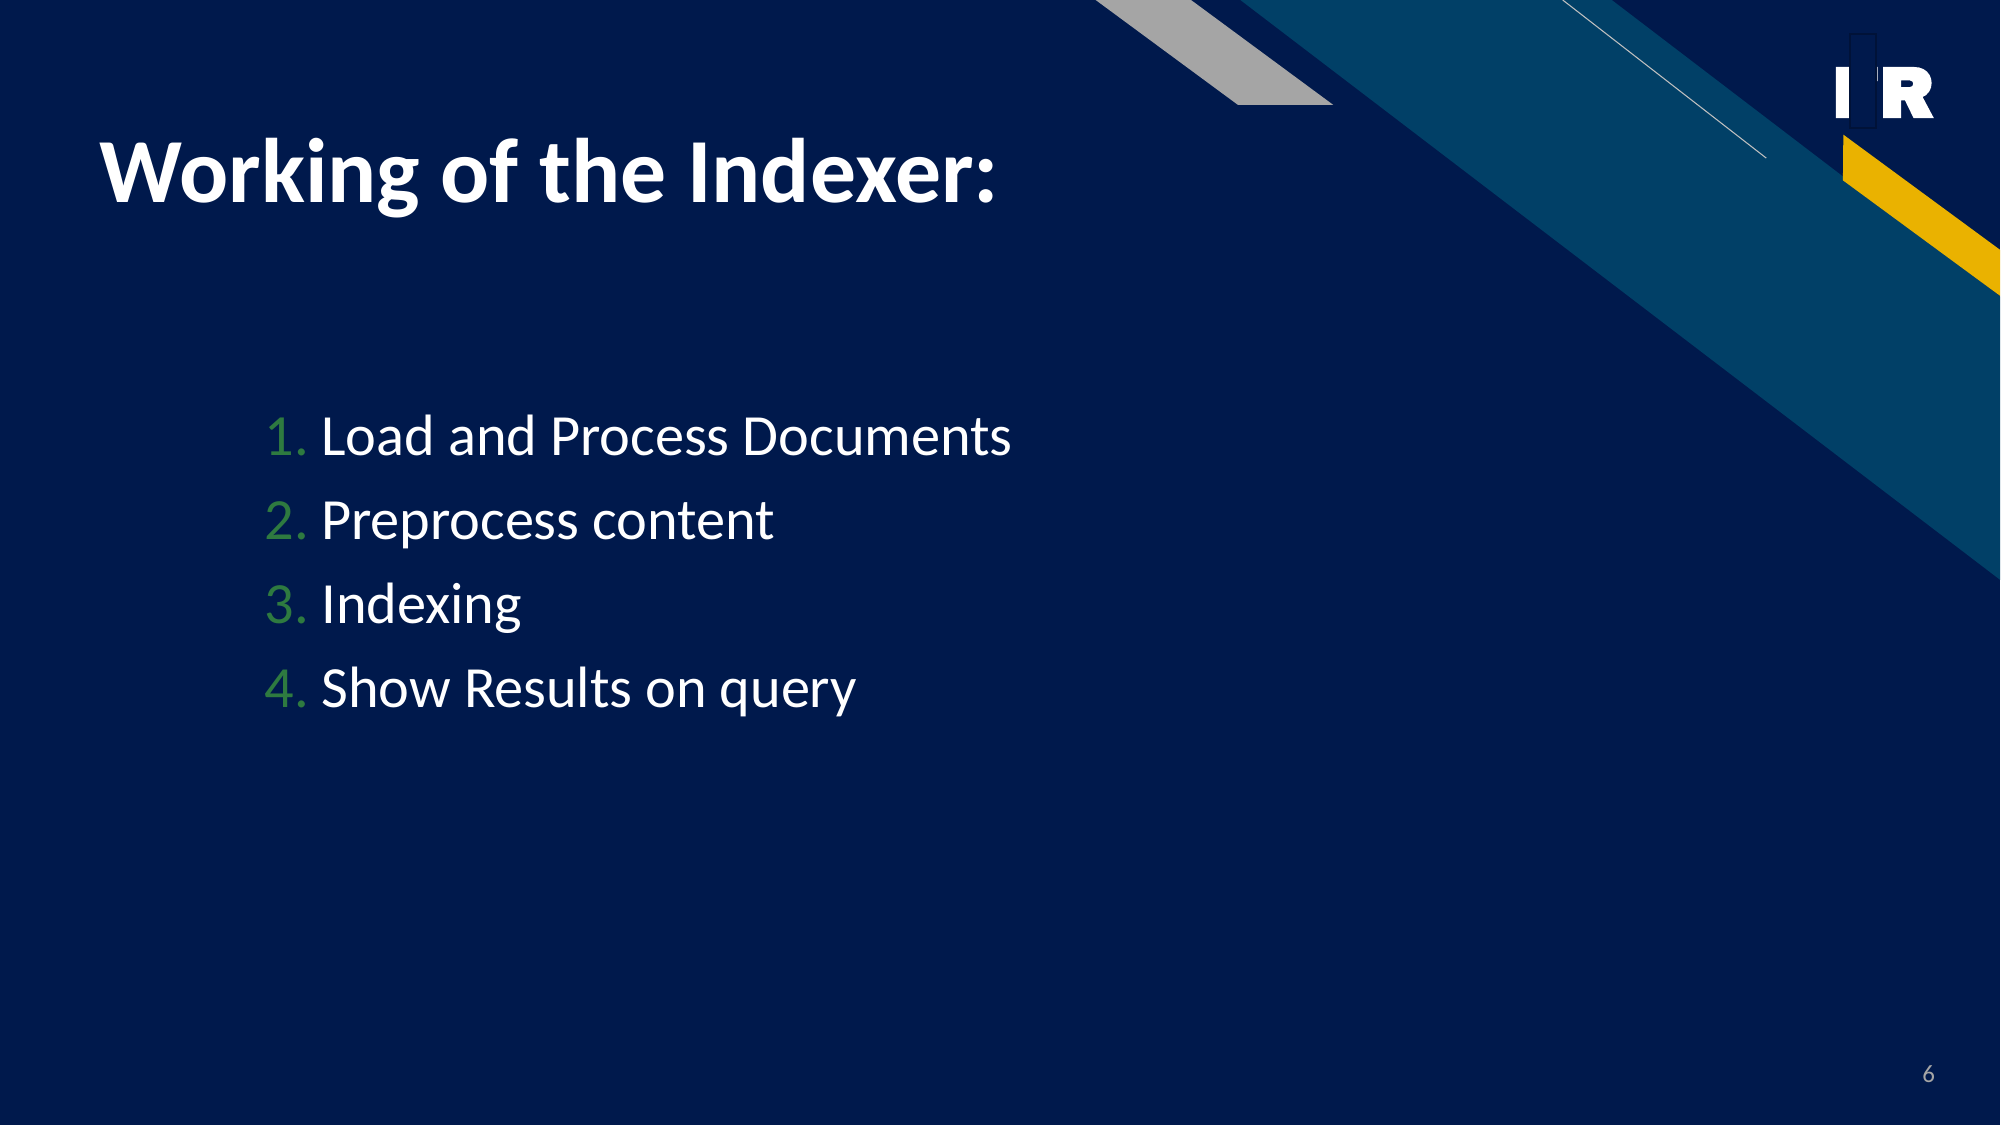

# Working of the Indexer:

Load and Process Documents
Preprocess content
Indexing
Show Results on query
6